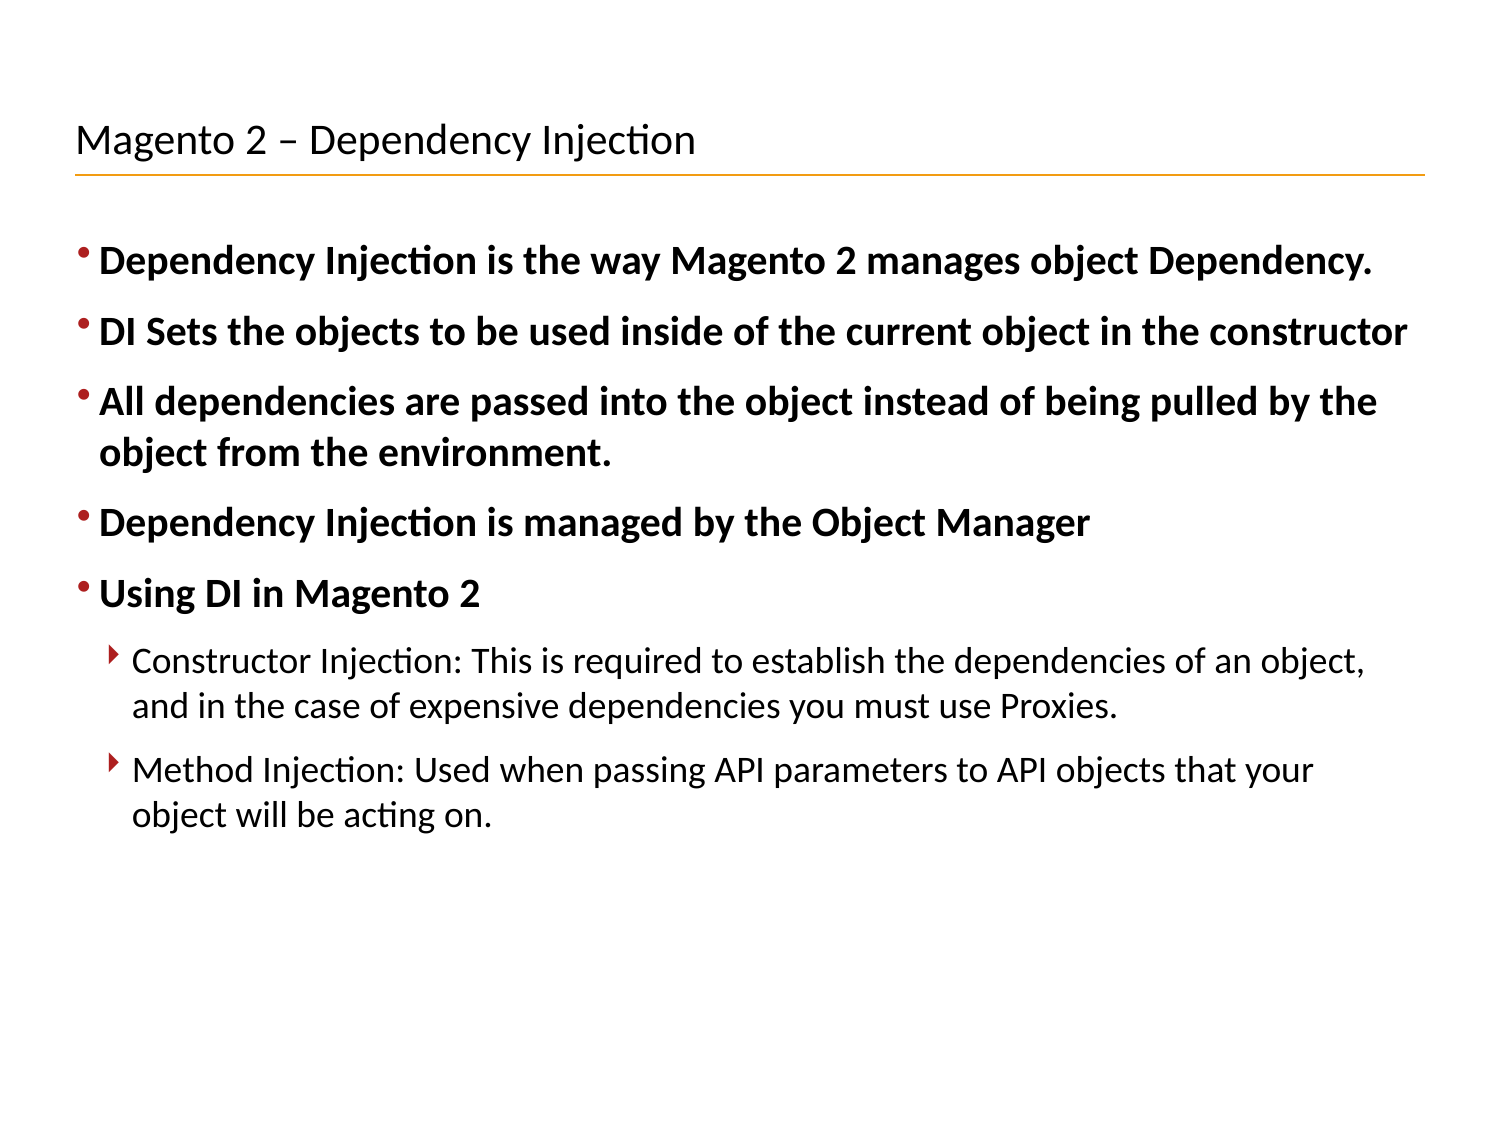

# Magento 2 – Dependency Injection
Dependency Injection is the way Magento 2 manages object Dependency.
DI Sets the objects to be used inside of the current object in the constructor
All dependencies are passed into the object instead of being pulled by the object from the environment.
Dependency Injection is managed by the Object Manager
Using DI in Magento 2
Constructor Injection: This is required to establish the dependencies of an object, and in the case of expensive dependencies you must use Proxies.
Method Injection: Used when passing API parameters to API objects that your object will be acting on.